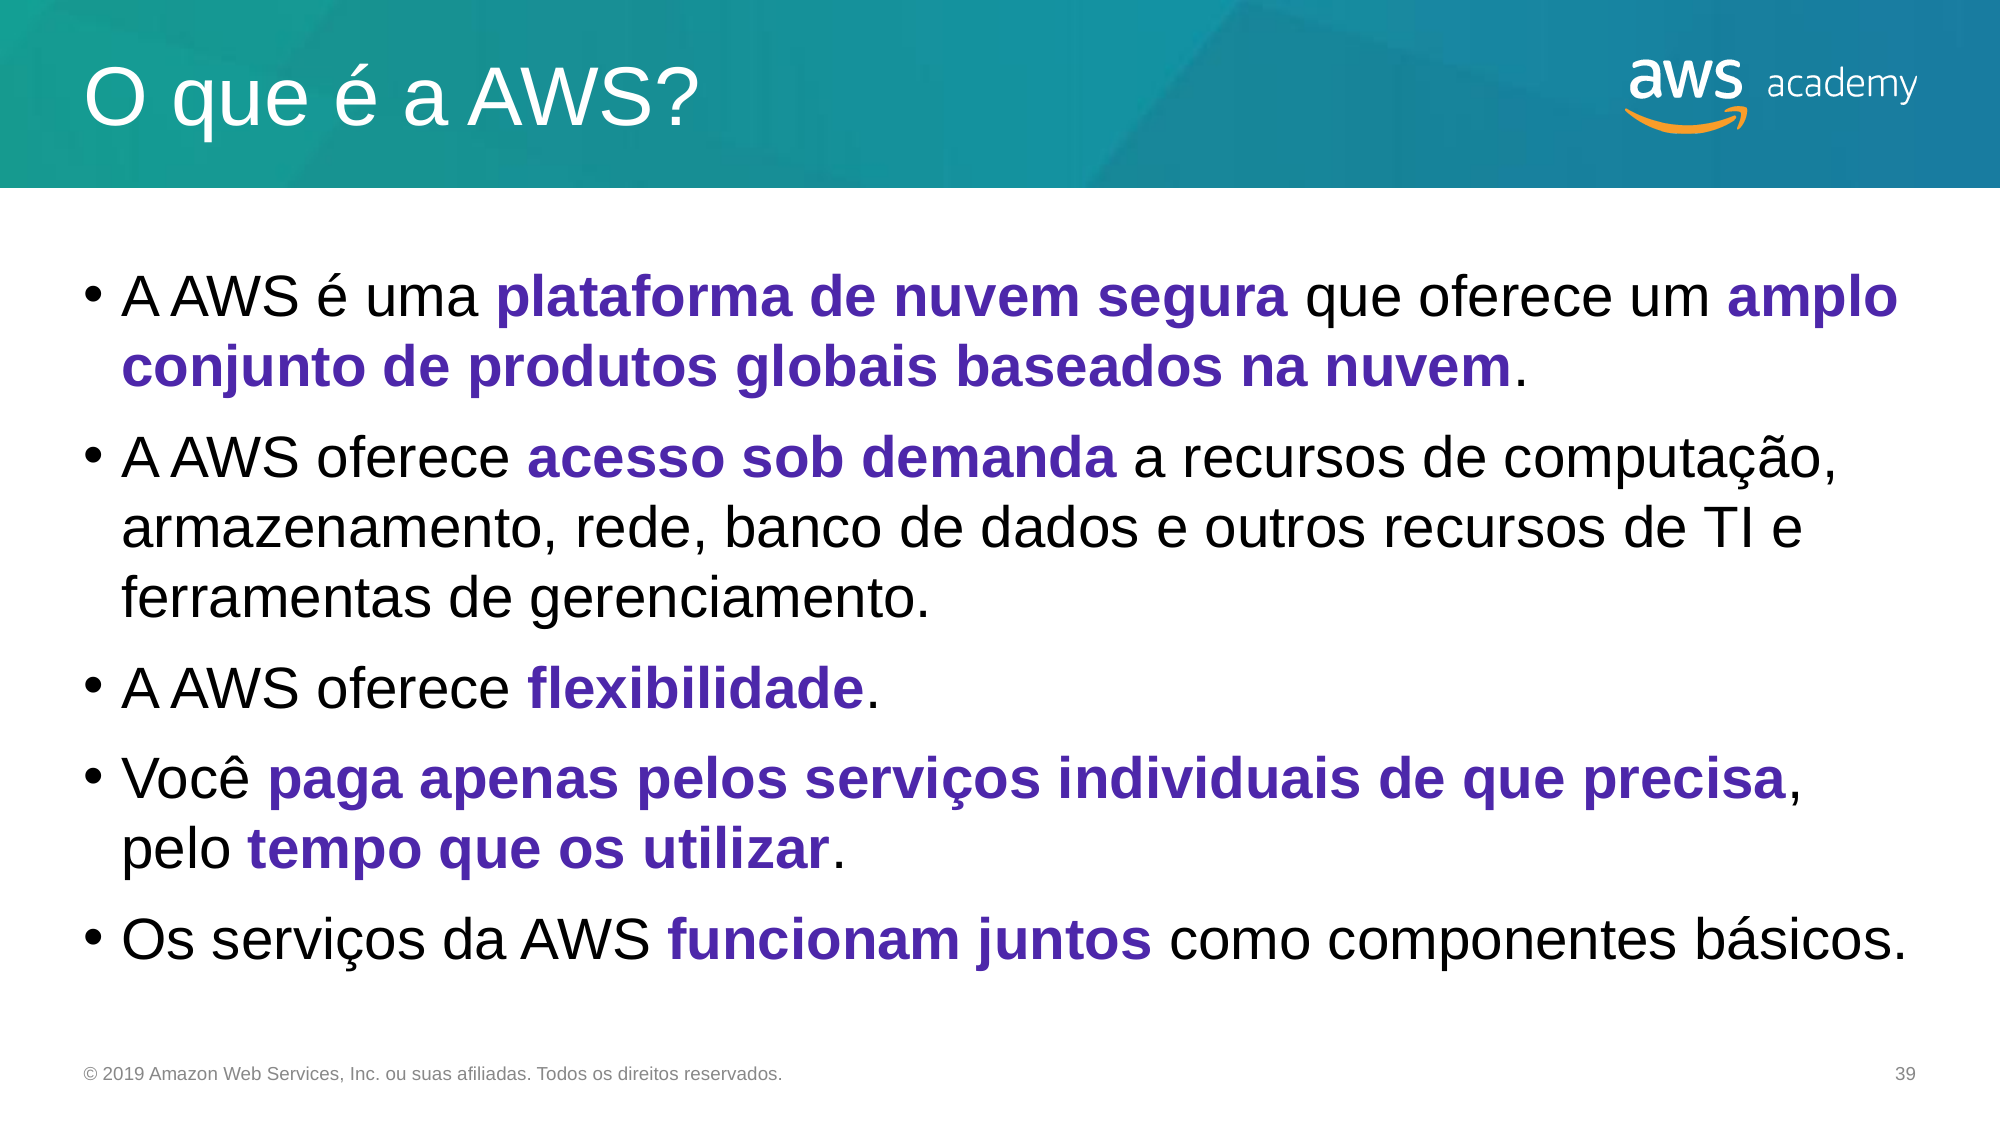

# O que é a AWS?
A AWS é uma plataforma de nuvem segura que oferece um amplo conjunto de produtos globais baseados na nuvem.
A AWS oferece acesso sob demanda a recursos de computação, armazenamento, rede, banco de dados e outros recursos de TI e ferramentas de gerenciamento.
A AWS oferece flexibilidade.
Você paga apenas pelos serviços individuais de que precisa, pelo tempo que os utilizar.
Os serviços da AWS funcionam juntos como componentes básicos.
© 2019 Amazon Web Services, Inc. ou suas afiliadas. Todos os direitos reservados.
39